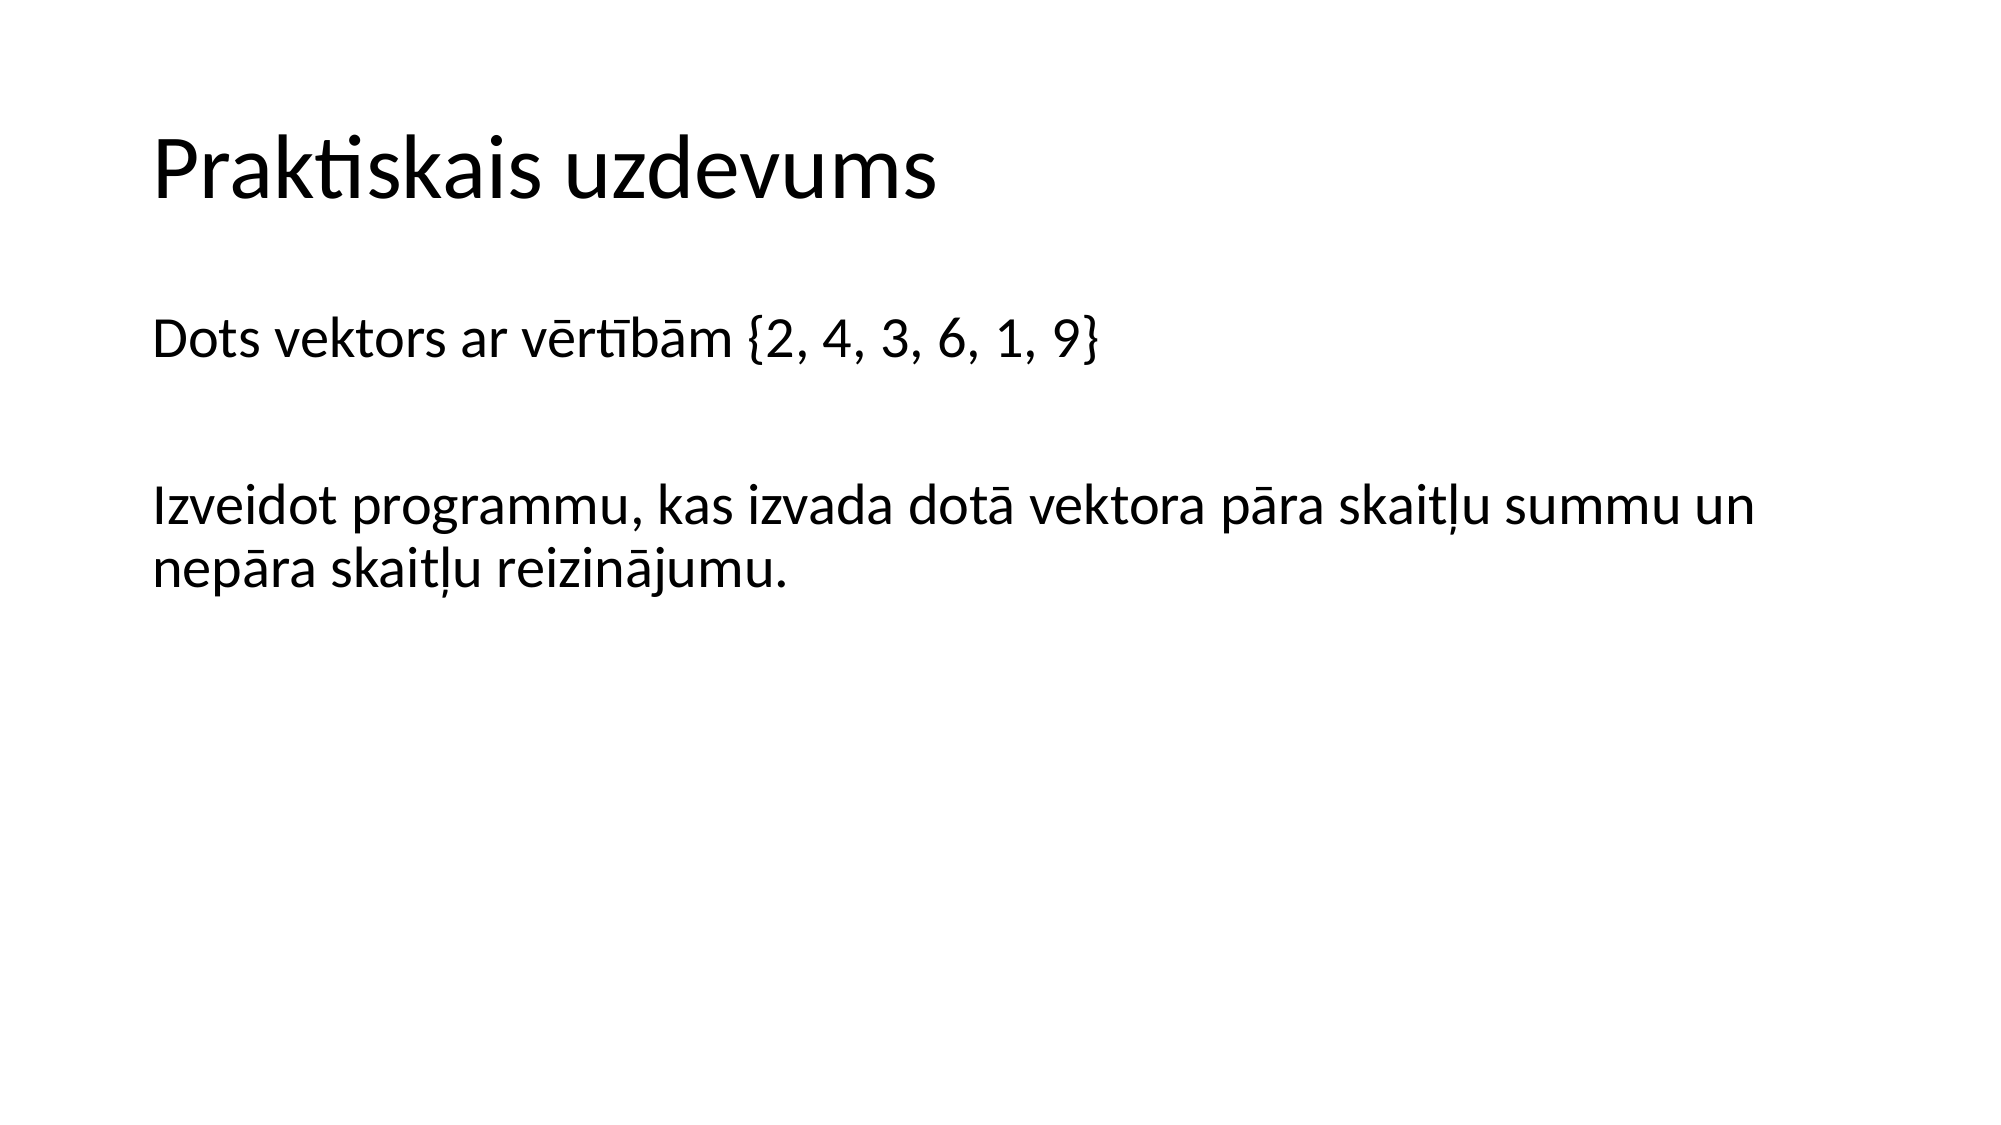

# Praktiskais uzdevums
Dots vektors ar vērtībām {2, 4, 3, 6, 1, 9}

Izveidot programmu, kas izvada dotā vektora pāra skaitļu summu un nepāra skaitļu reizinājumu.